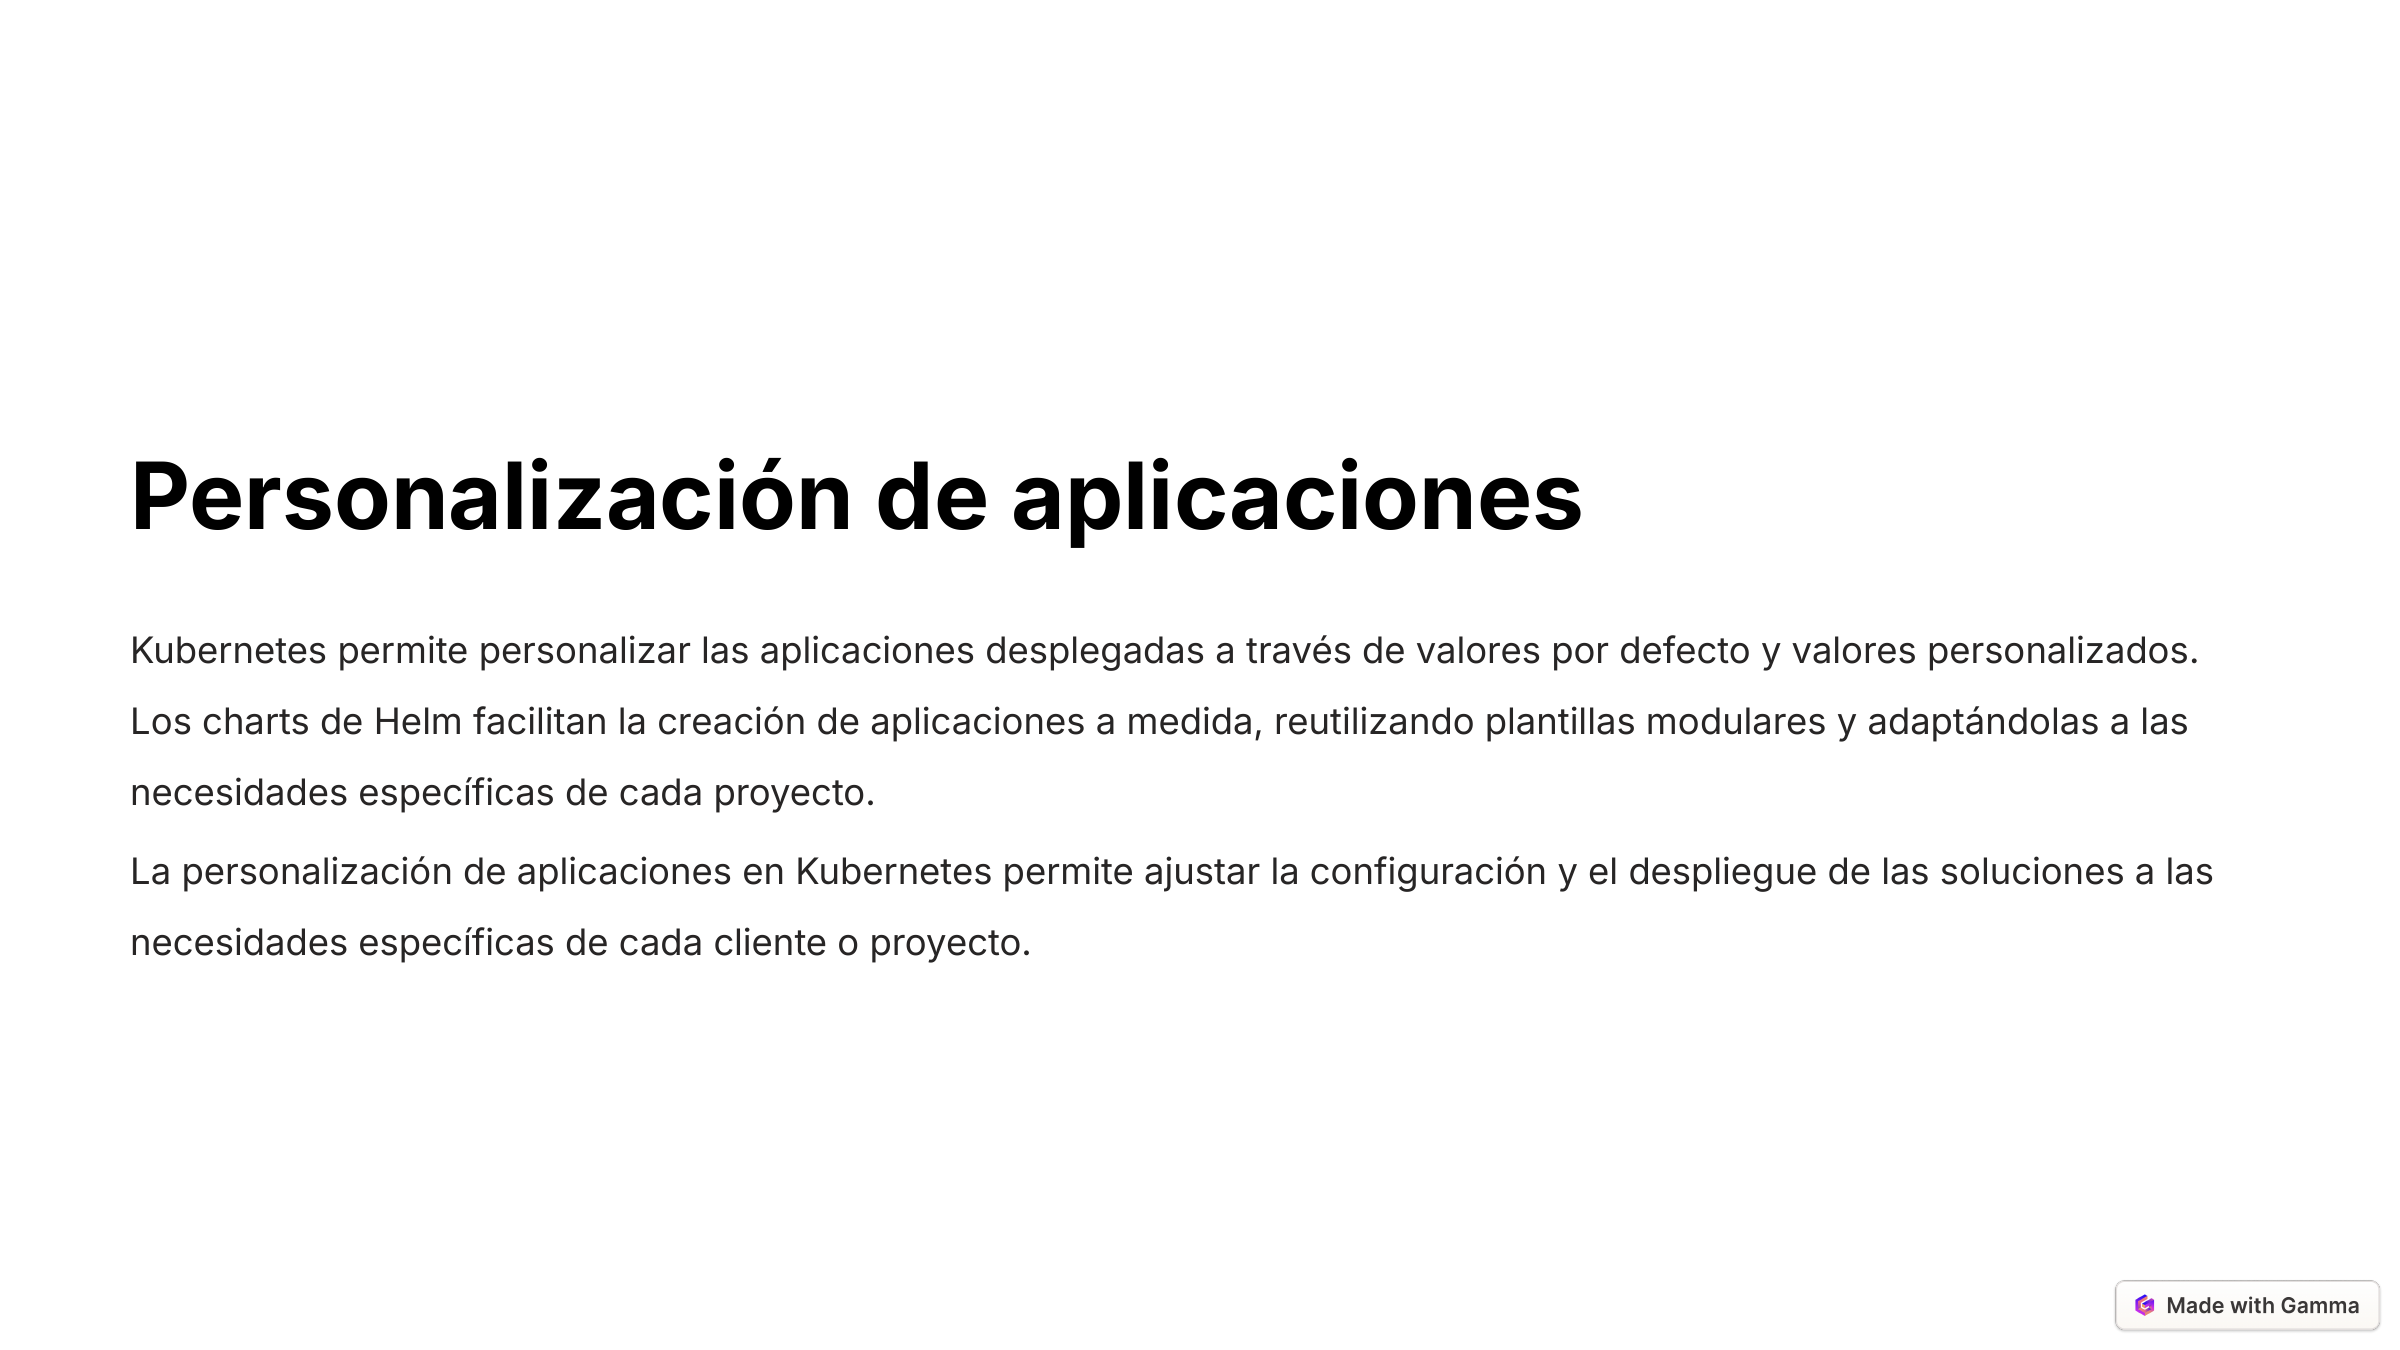

Personalización de aplicaciones
Kubernetes permite personalizar las aplicaciones desplegadas a través de valores por defecto y valores personalizados. Los charts de Helm facilitan la creación de aplicaciones a medida, reutilizando plantillas modulares y adaptándolas a las necesidades específicas de cada proyecto.
La personalización de aplicaciones en Kubernetes permite ajustar la configuración y el despliegue de las soluciones a las necesidades específicas de cada cliente o proyecto.